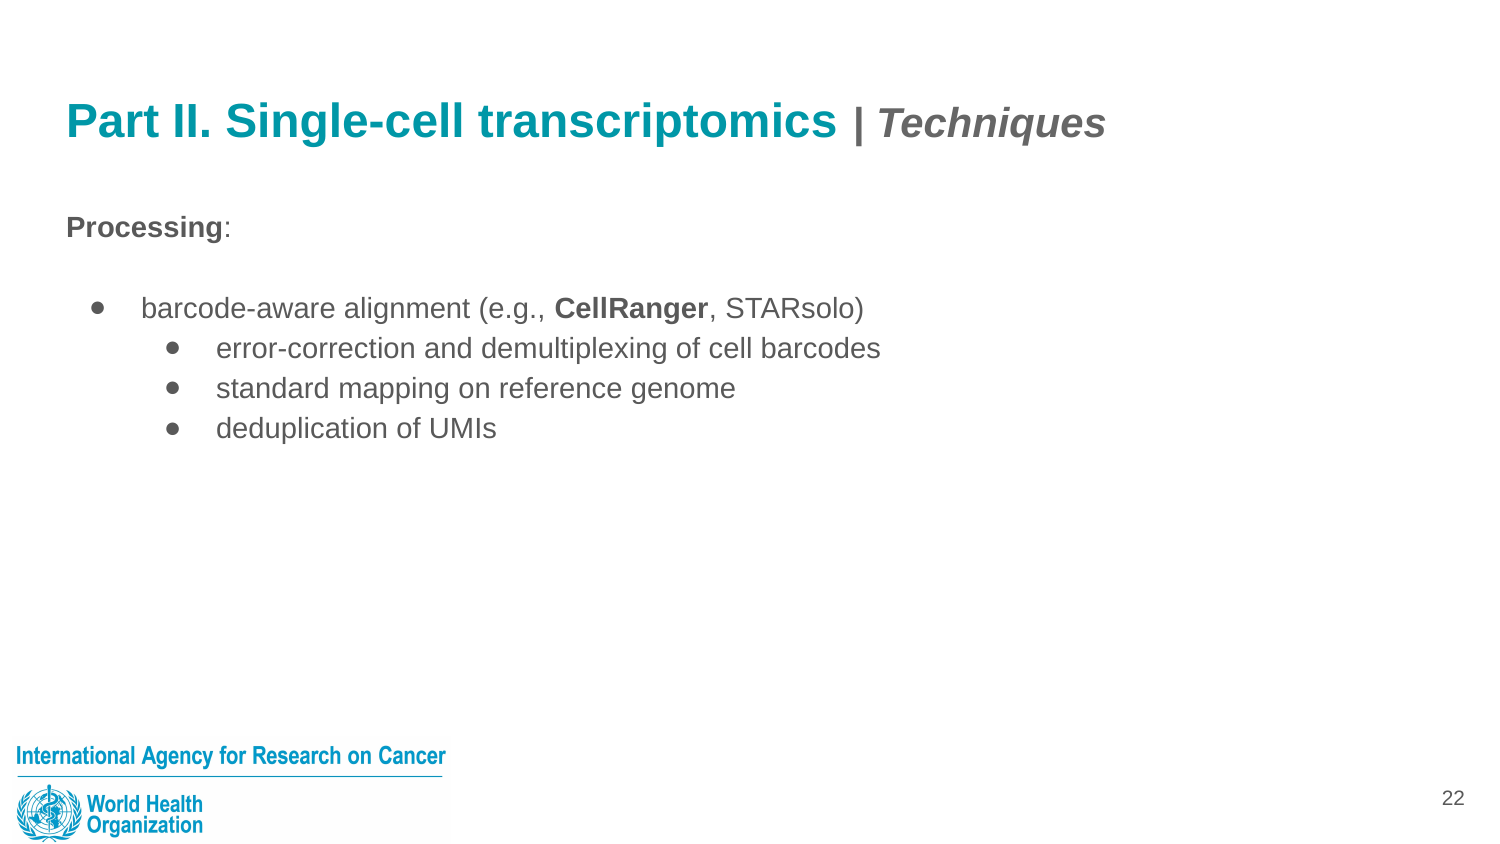

# Part II. Single-cell transcriptomics | Techniques
Processing:

barcode-aware alignment (e.g., CellRanger, STARsolo)
error-correction and demultiplexing of cell barcodes
standard mapping on reference genome
deduplication of UMIs

22